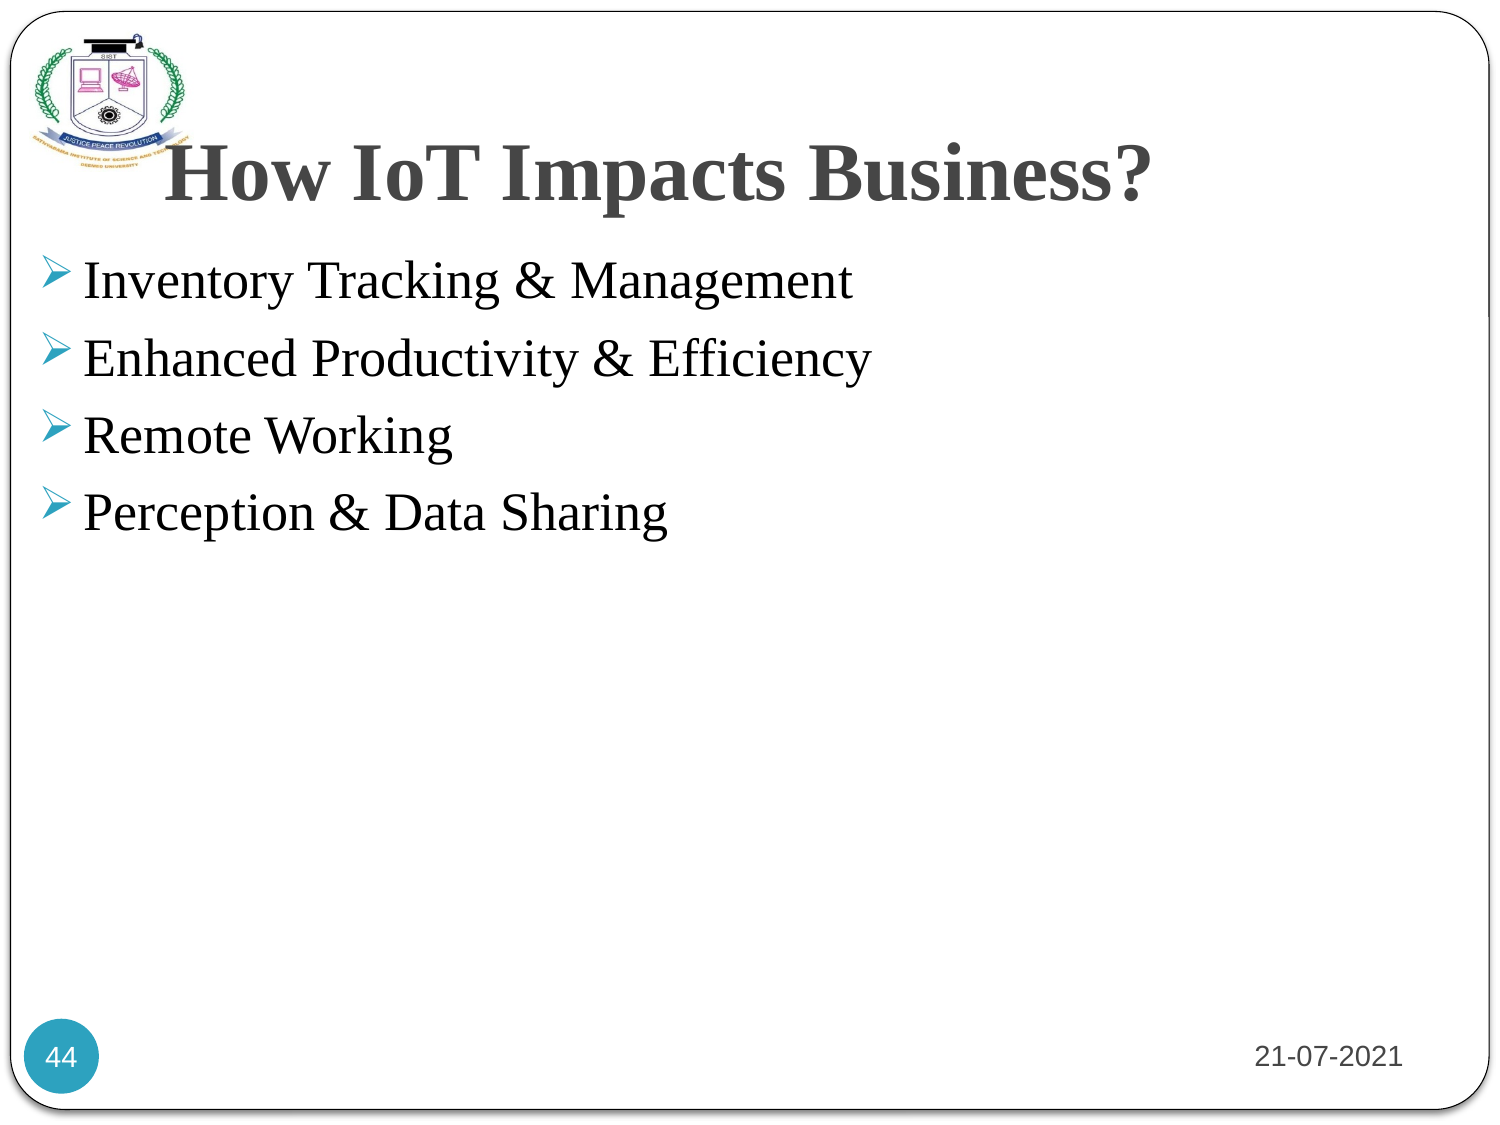

# How IoT Impacts Business?
Inventory Tracking & Management
Enhanced Productivity & Efficiency
Remote Working
Perception & Data Sharing
21-07-2021
44